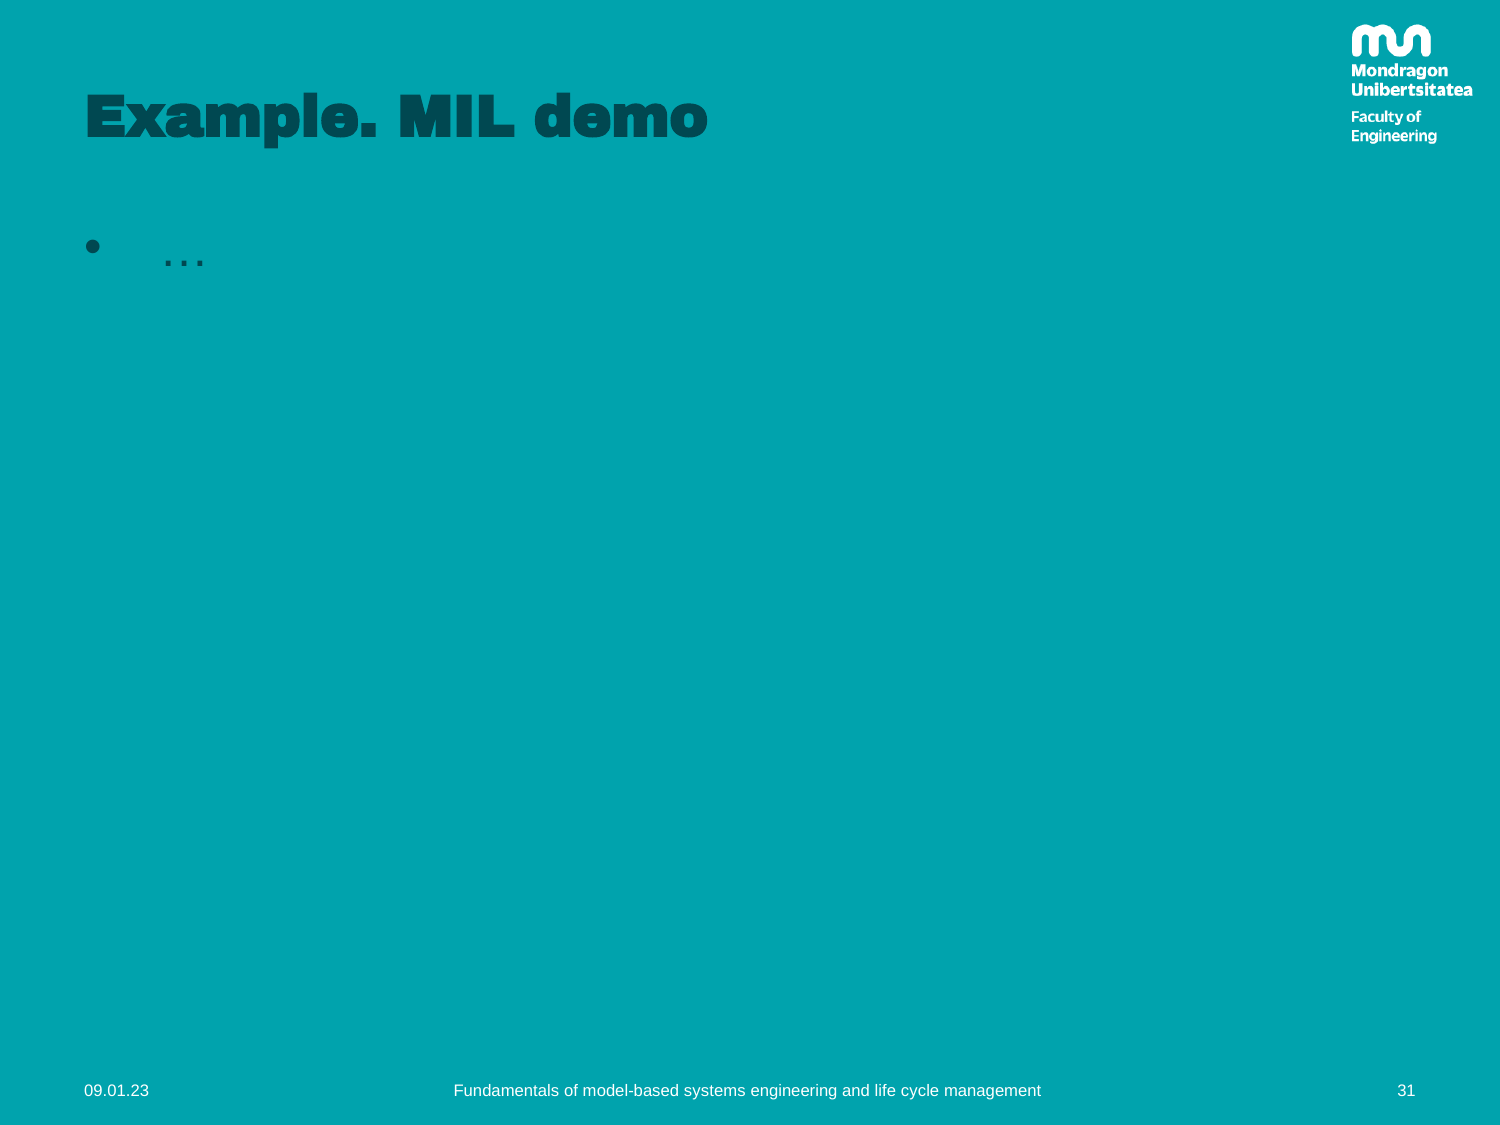

# Example. MIL demo
…

31
09.01.23
Fundamentals of model-based systems engineering and life cycle management